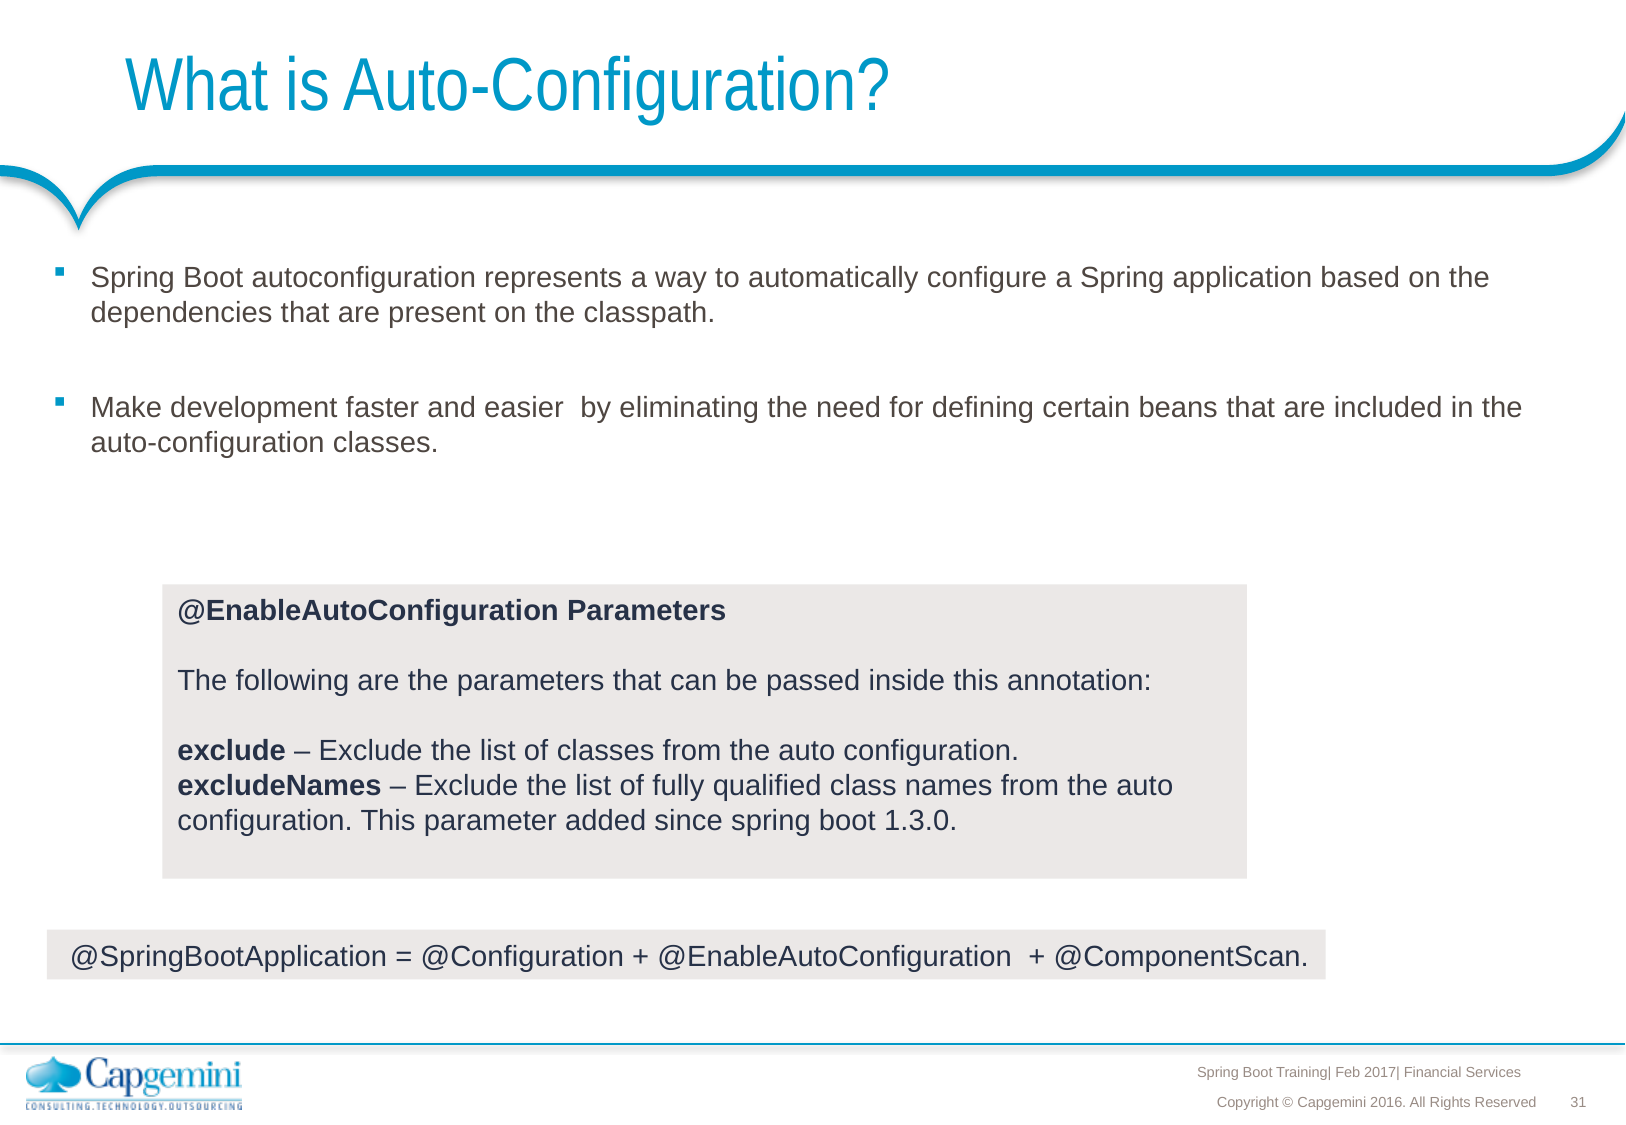

# What is Auto-Configuration?
Spring Boot autoconfiguration represents a way to automatically configure a Spring application based on the dependencies that are present on the classpath.

Make development faster and easier  by eliminating the need for defining certain beans that are included in the auto-configuration classes.
@EnableAutoConfiguration Parameters

The following are the parameters that can be passed inside this annotation:

exclude – Exclude the list of classes from the auto configuration.
excludeNames – Exclude the list of fully qualified class names from the auto configuration. This parameter added since spring boot 1.3.0.

 @SpringBootApplication = @Configuration + @EnableAutoConfiguration  + @ComponentScan.